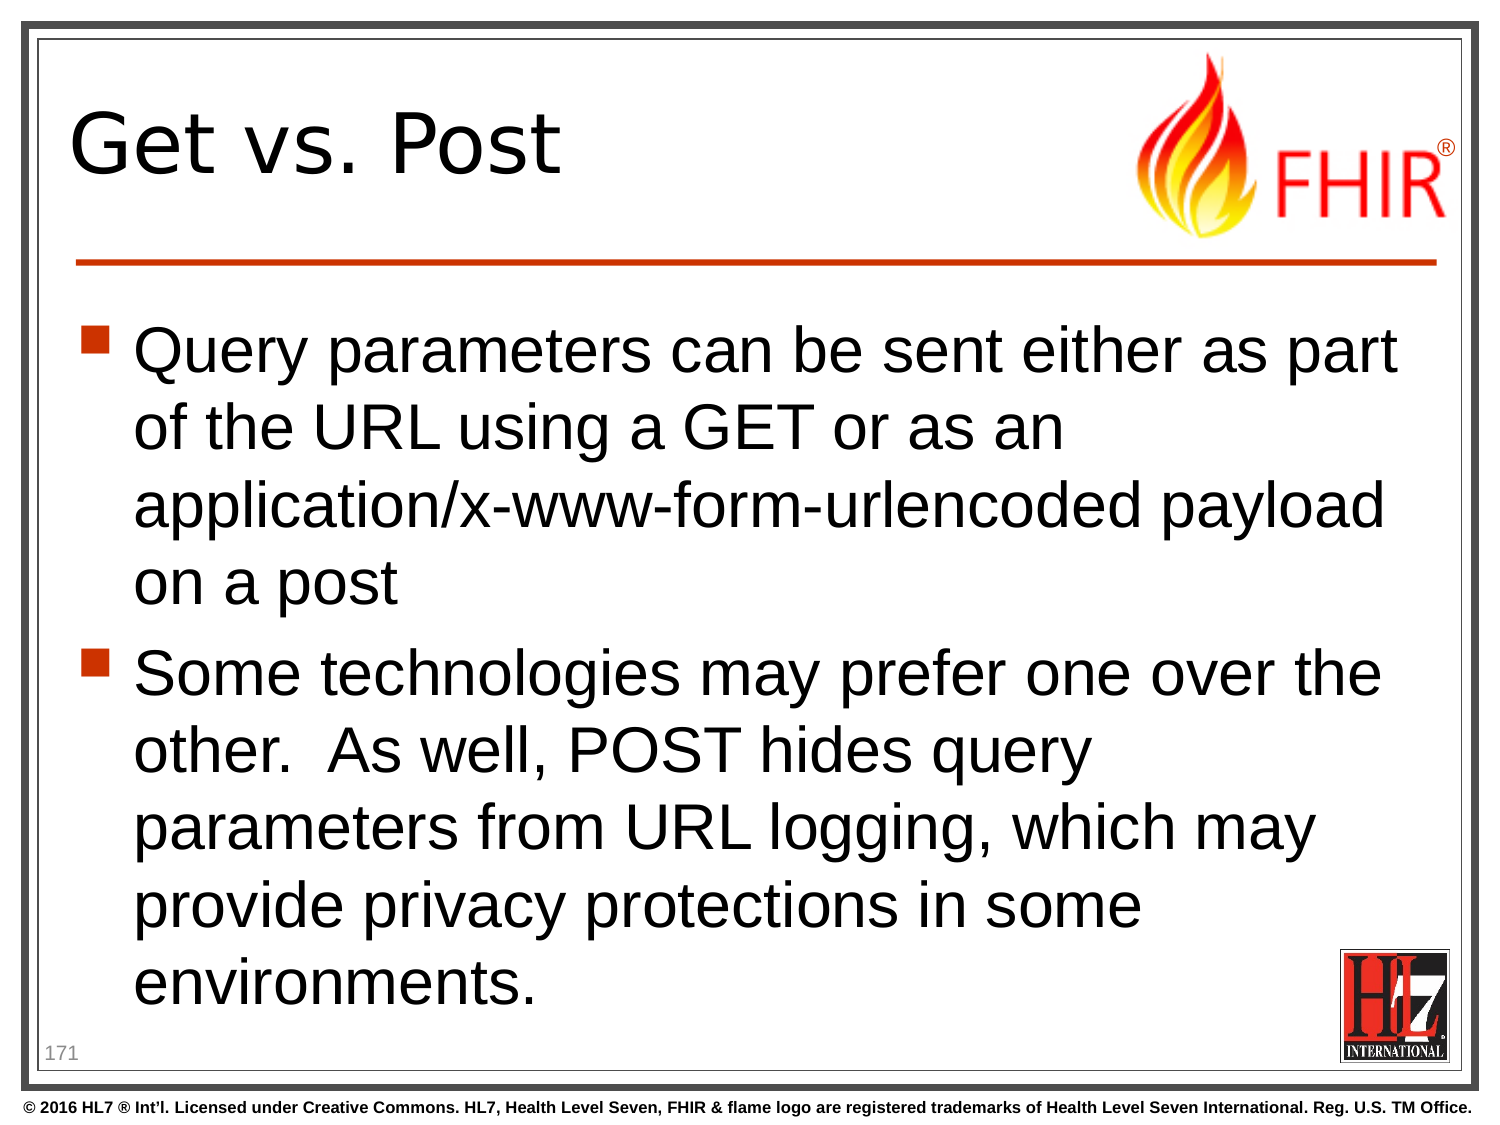

# Get vs. Post
Query parameters can be sent either as part of the URL using a GET or as an application/x-www-form-urlencoded payload on a post
Some technologies may prefer one over the other.  As well, POST hides query parameters from URL logging, which may provide privacy protections in some environments.
171